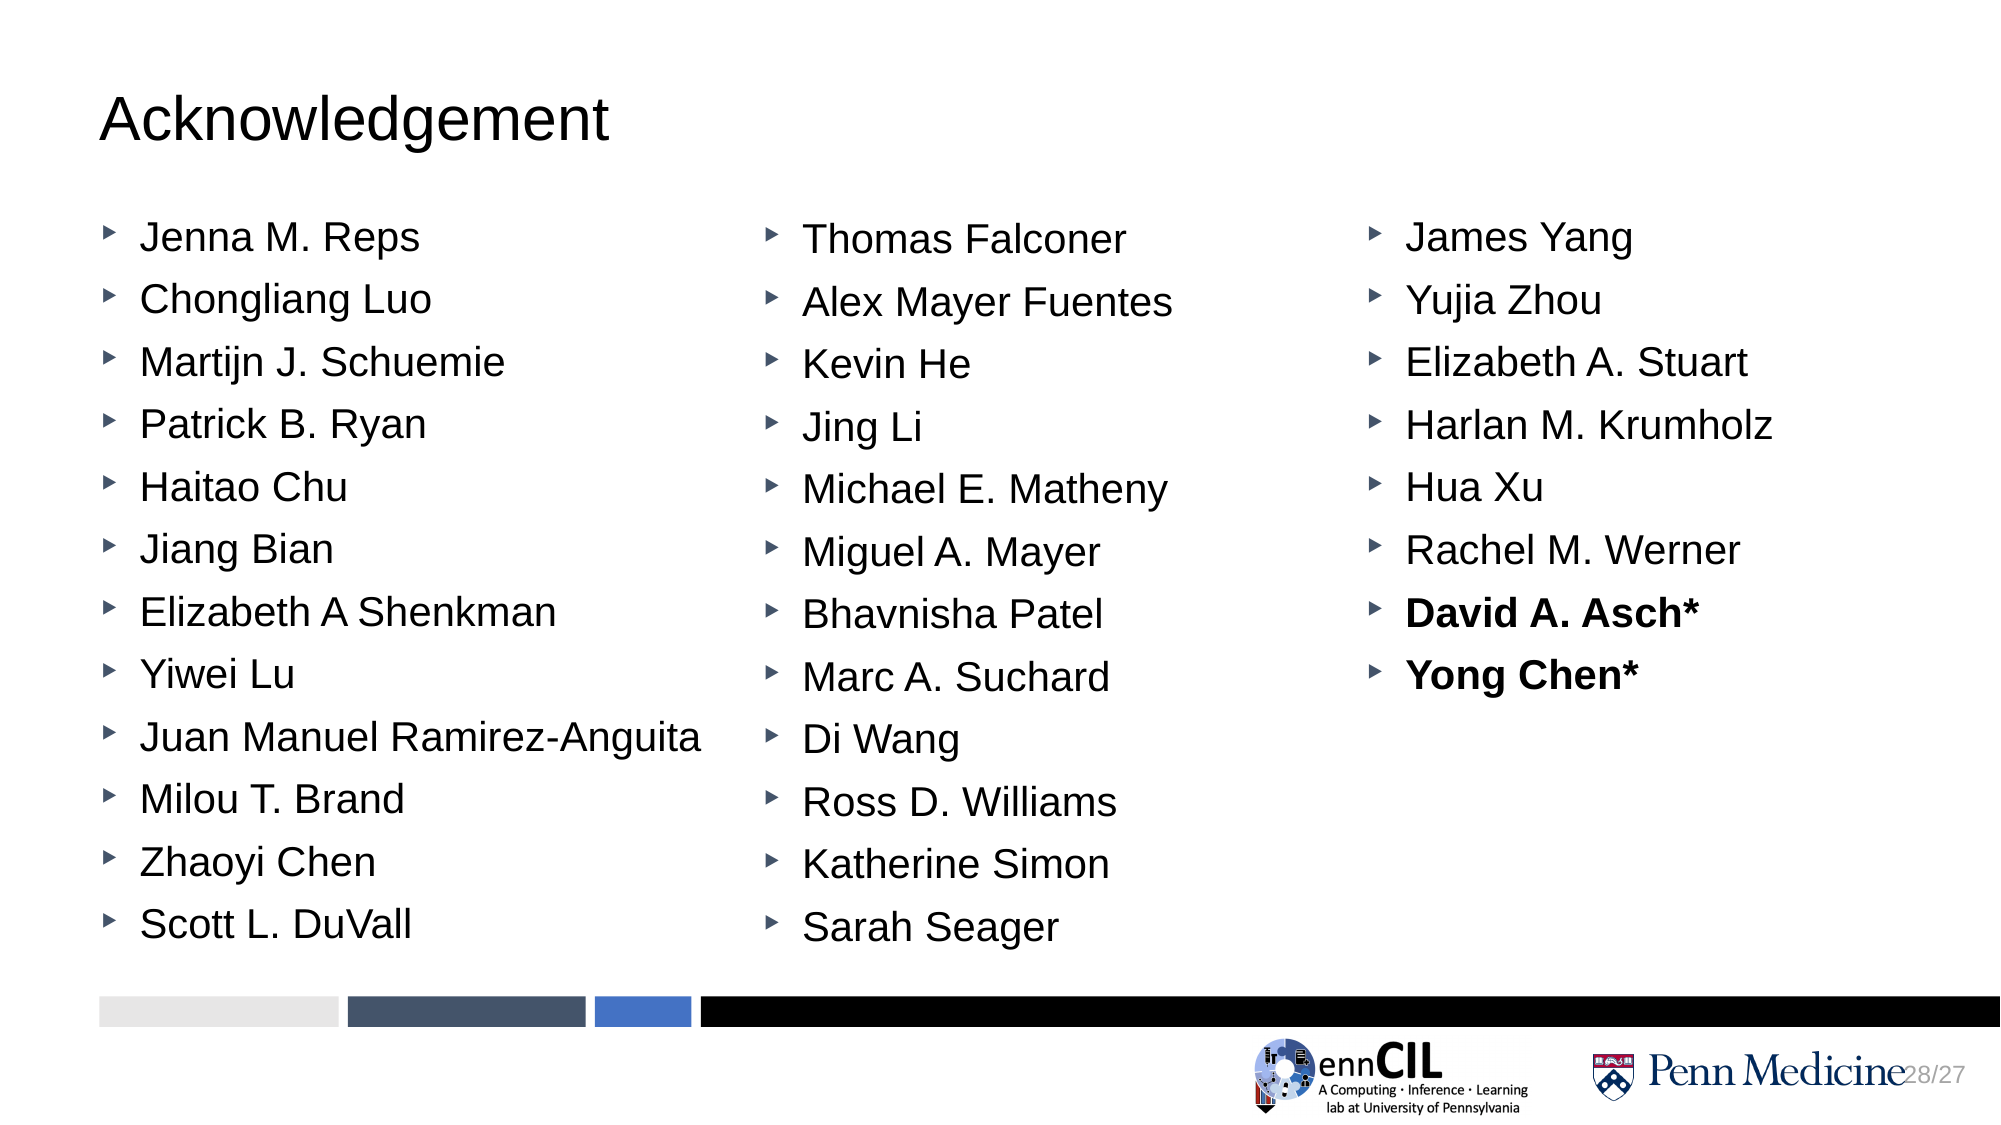

# Acknowledgement
Jenna M. Reps
Chongliang Luo
Martijn J. Schuemie
Patrick B. Ryan
Haitao Chu
Jiang Bian
Elizabeth A Shenkman
Yiwei Lu
Juan Manuel Ramirez-Anguita
Milou T. Brand
Zhaoyi Chen
Scott L. DuVall

James Yang
Yujia Zhou
Elizabeth A. Stuart
Harlan M. Krumholz
Hua Xu
Rachel M. Werner
David A. Asch*
Yong Chen*

Thomas Falconer
Alex Mayer Fuentes
Kevin He
Jing Li
Michael E. Matheny
Miguel A. Mayer
Bhavnisha Patel
Marc A. Suchard
Di Wang
Ross D. Williams
Katherine Simon
Sarah Seager